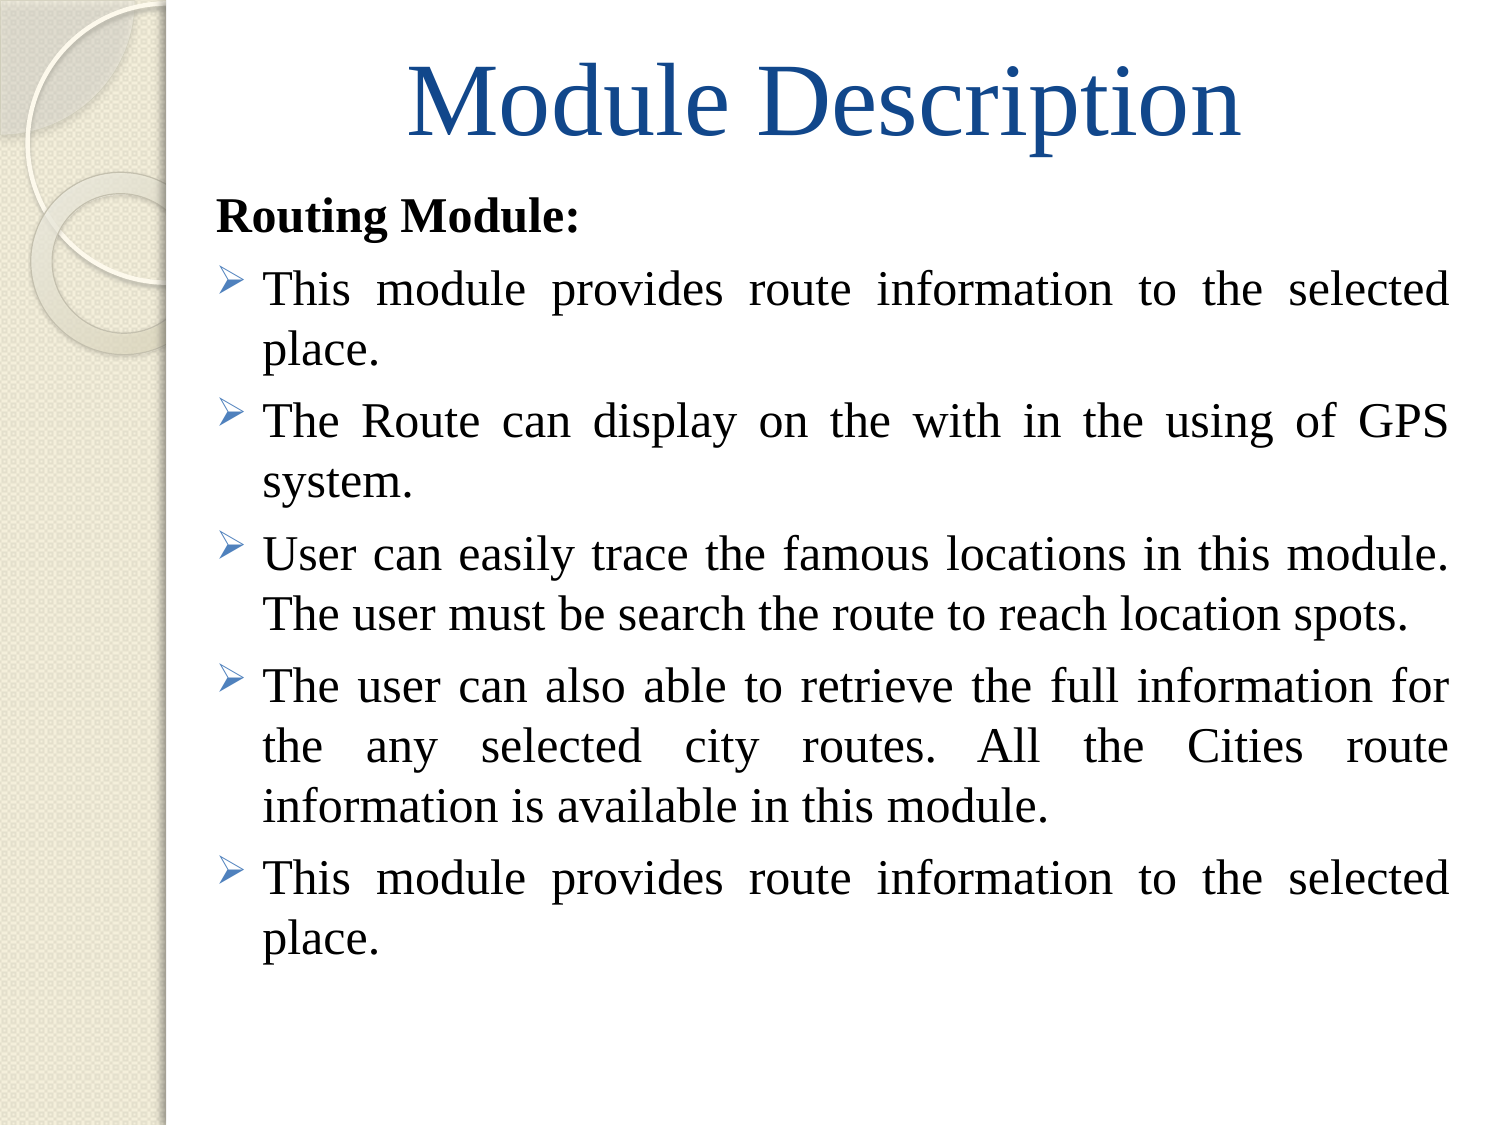

# Module Description
Routing Module:
This module provides route information to the selected place.
The Route can display on the with in the using of GPS system.
User can easily trace the famous locations in this module. The user must be search the route to reach location spots.
The user can also able to retrieve the full information for the any selected city routes. All the Cities route information is available in this module.
This module provides route information to the selected place.